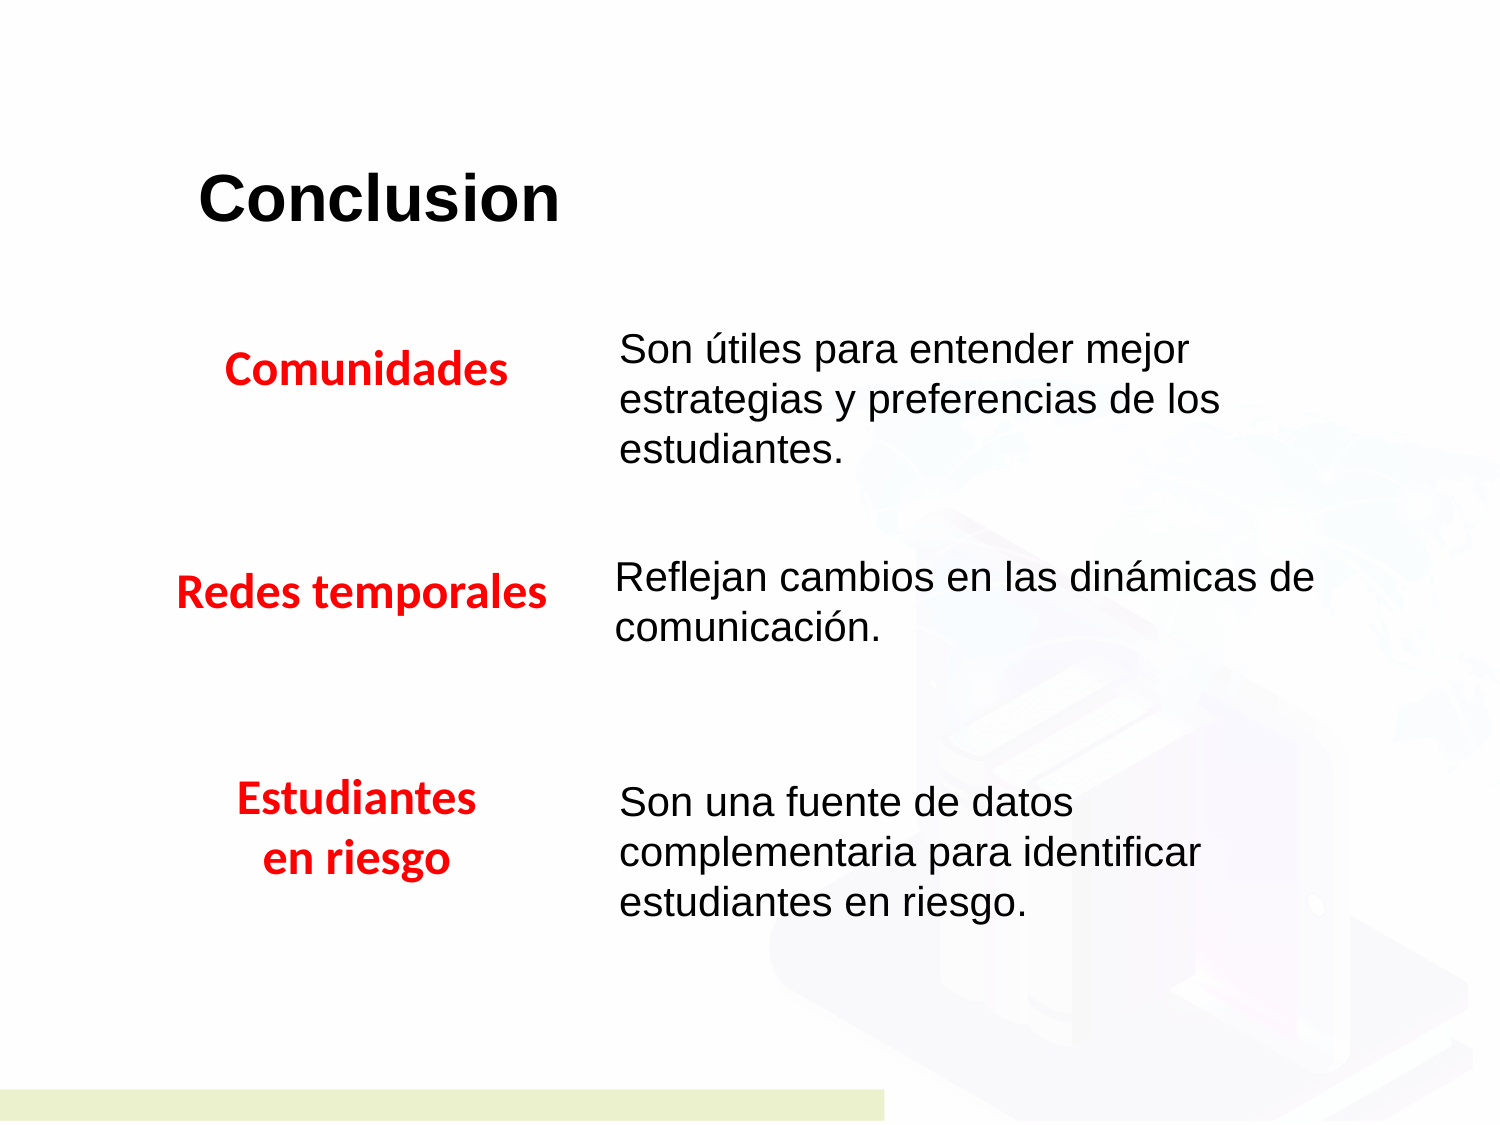

Conclusion
Son útiles para entender mejor estrategias y preferencias de los estudiantes.
Comunidades
Reflejan cambios en las dinámicas de comunicación.
Redes temporales
Estudiantes
en riesgo
Son una fuente de datos complementaria para identificar estudiantes en riesgo.